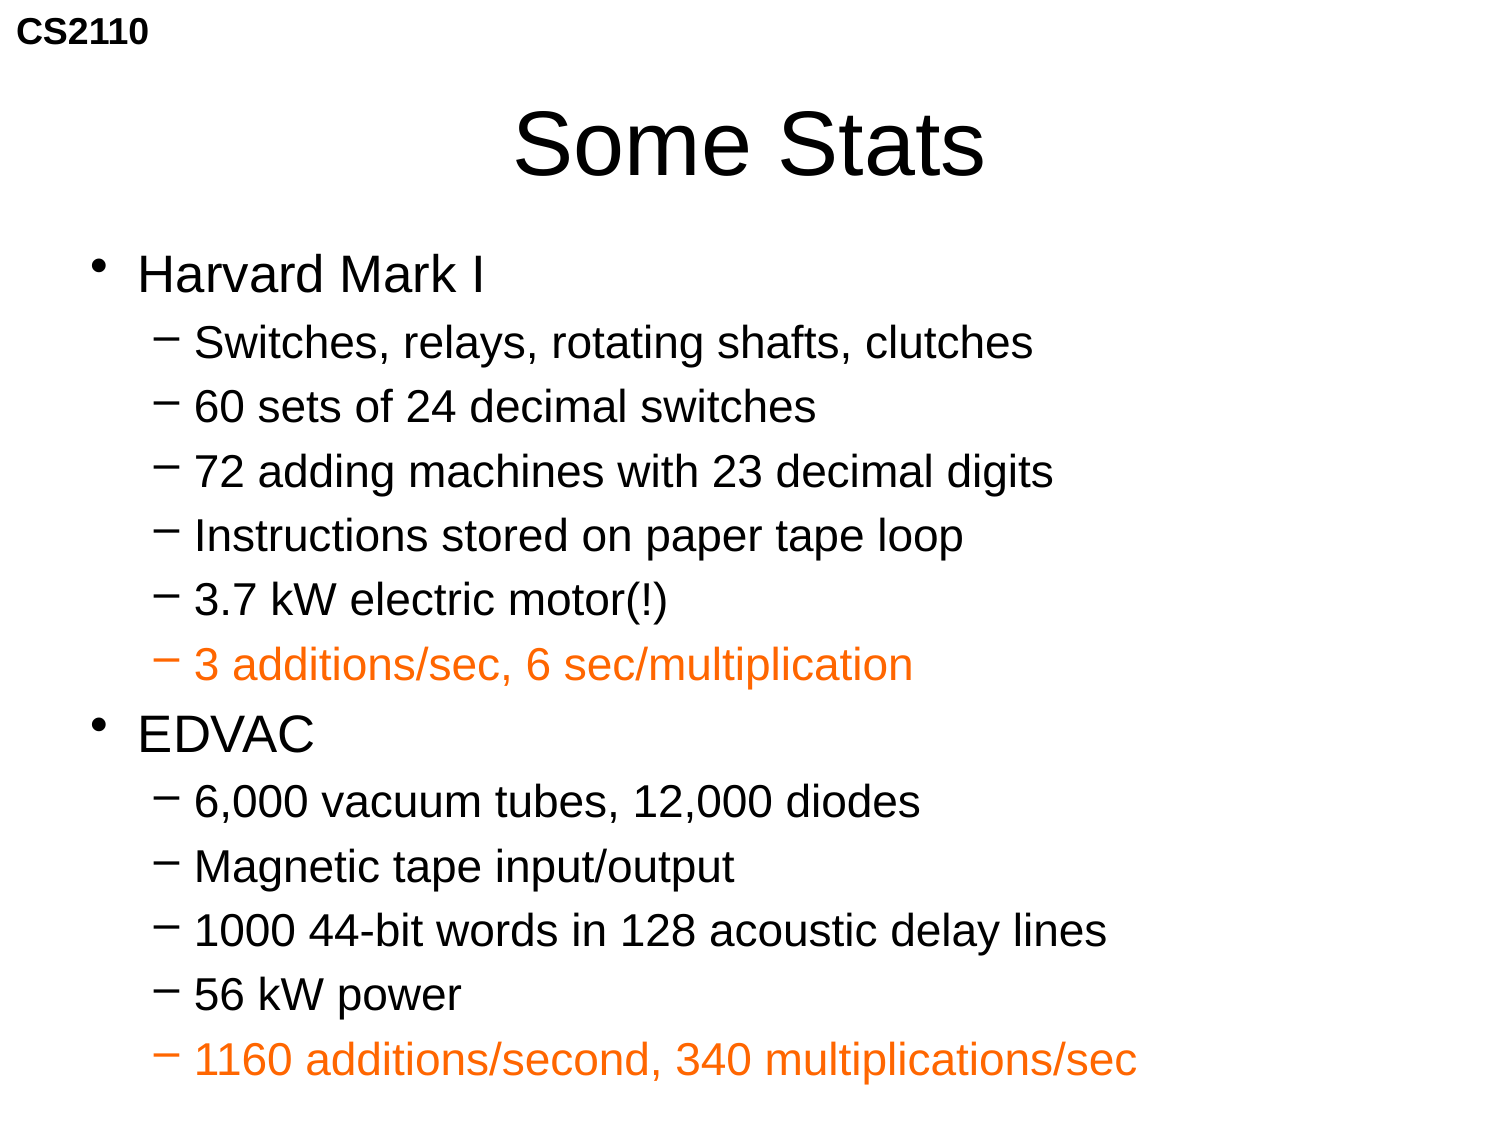

# Some Stats
Harvard Mark I
Switches, relays, rotating shafts, clutches
60 sets of 24 decimal switches
72 adding machines with 23 decimal digits
Instructions stored on paper tape loop
3.7 kW electric motor(!)
3 additions/sec, 6 sec/multiplication
EDVAC
6,000 vacuum tubes, 12,000 diodes
Magnetic tape input/output
1000 44-bit words in 128 acoustic delay lines
56 kW power
1160 additions/second, 340 multiplications/sec